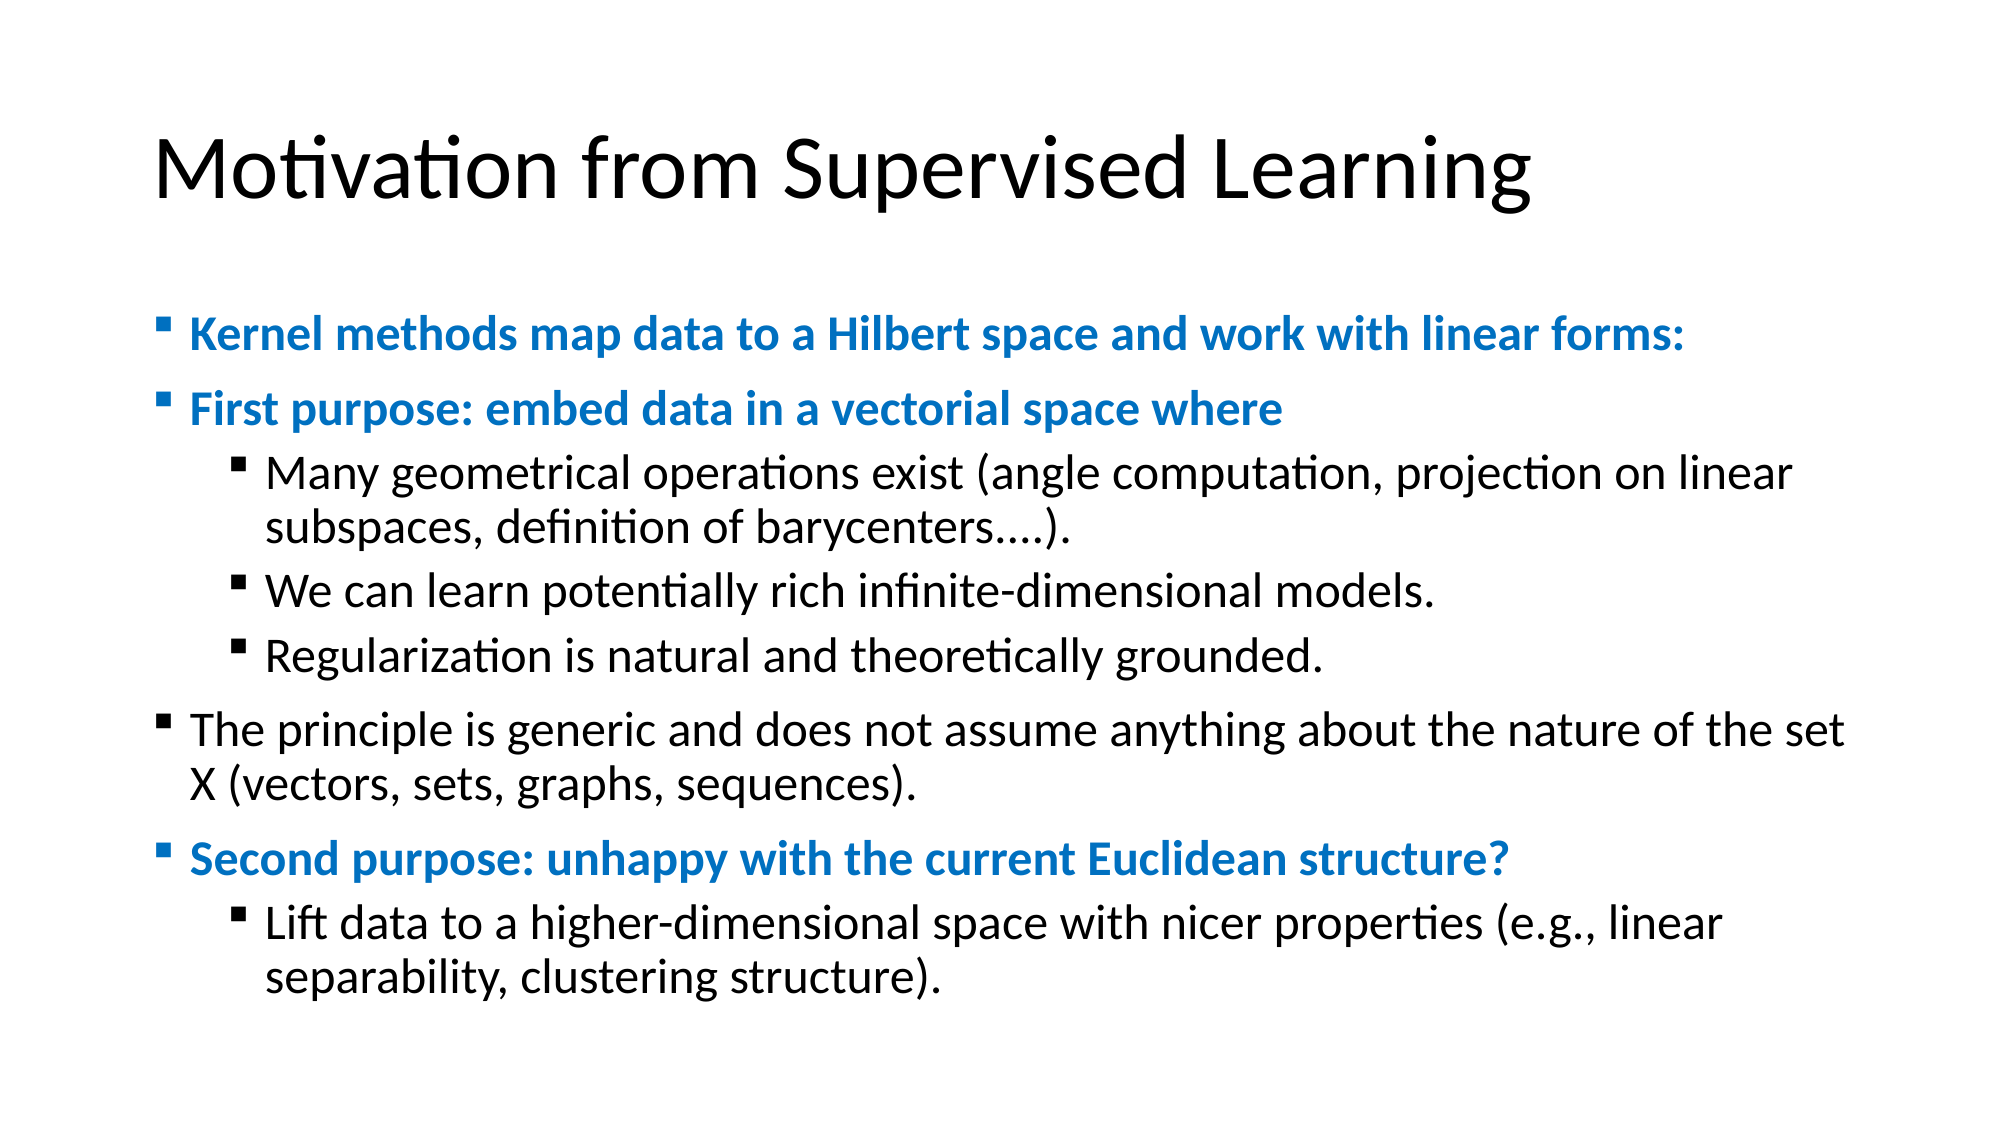

# Motivation from Supervised Learning
Kernel methods map data to a Hilbert space and work with linear forms:
First purpose: embed data in a vectorial space where
Many geometrical operations exist (angle computation, projection on linear subspaces, definition of barycenters....).
We can learn potentially rich infinite-dimensional models.
Regularization is natural and theoretically grounded.
The principle is generic and does not assume anything about the nature of the set X (vectors, sets, graphs, sequences).
Second purpose: unhappy with the current Euclidean structure?
Lift data to a higher-dimensional space with nicer properties (e.g., linear separability, clustering structure).